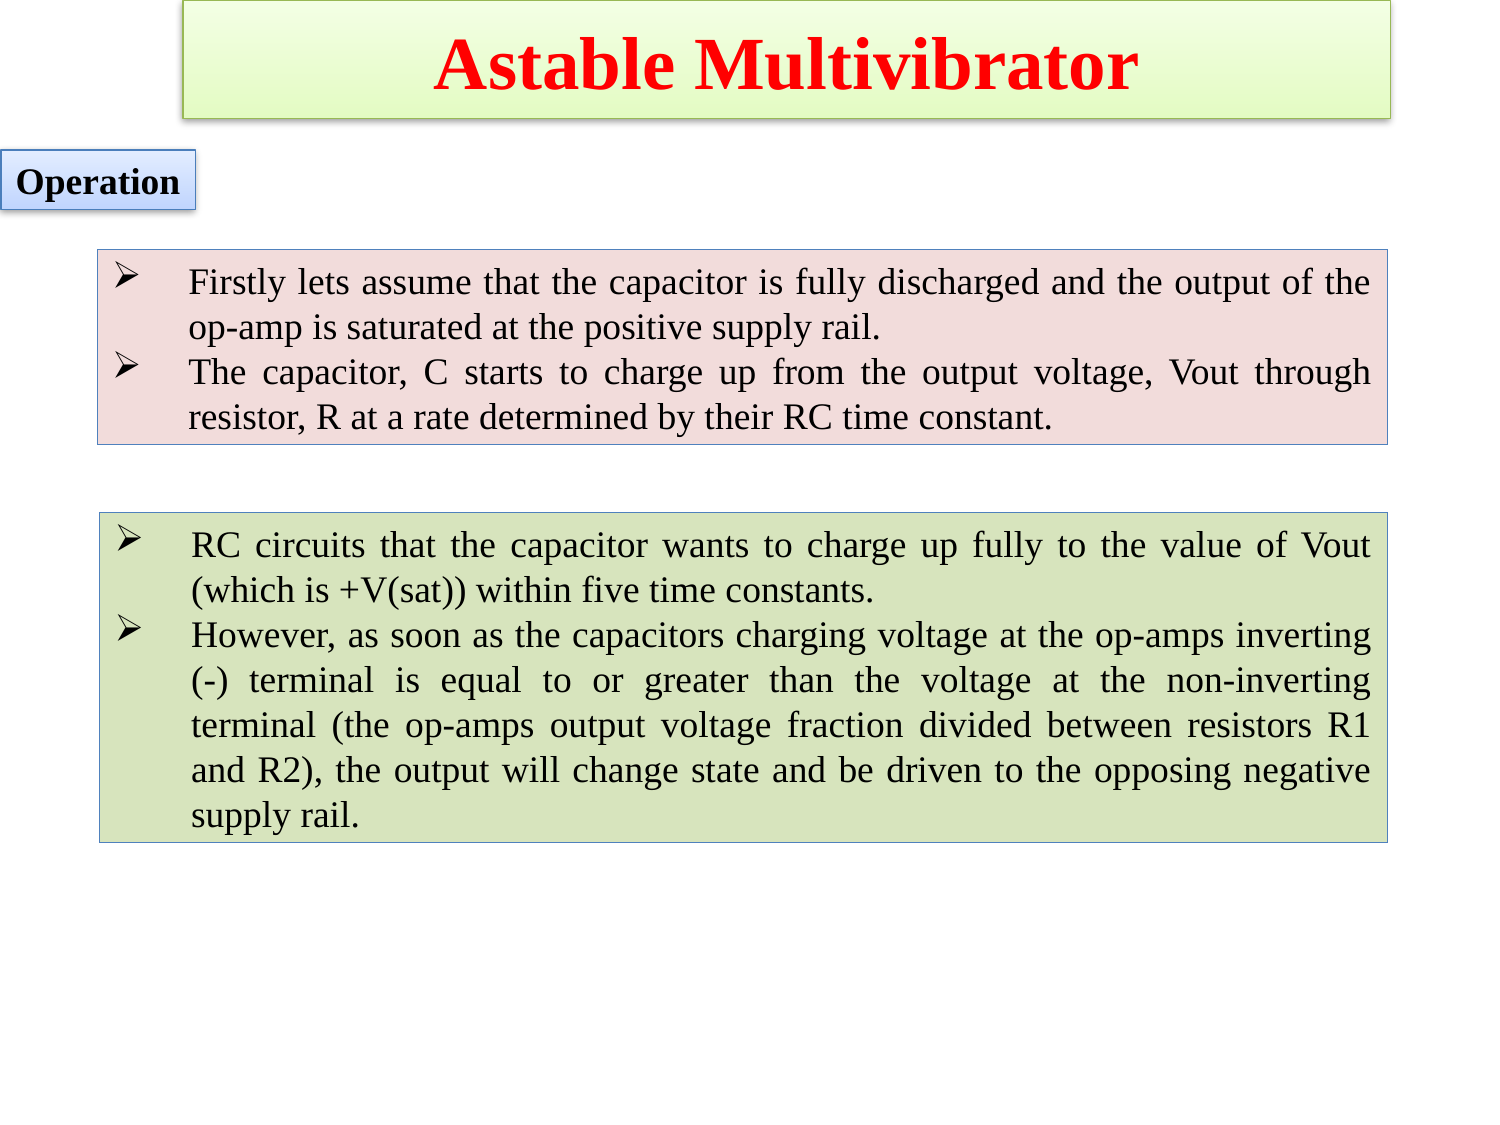

Astable Multivibrator
Operation
Firstly lets assume that the capacitor is fully discharged and the output of the op-amp is saturated at the positive supply rail.
The capacitor, C starts to charge up from the output voltage, Vout through resistor, R at a rate determined by their RC time constant.
RC circuits that the capacitor wants to charge up fully to the value of Vout (which is +V(sat)) within five time constants.
However, as soon as the capacitors charging voltage at the op-amps inverting (-) terminal is equal to or greater than the voltage at the non-inverting terminal (the op-amps output voltage fraction divided between resistors R1 and R2), the output will change state and be driven to the opposing negative supply rail.